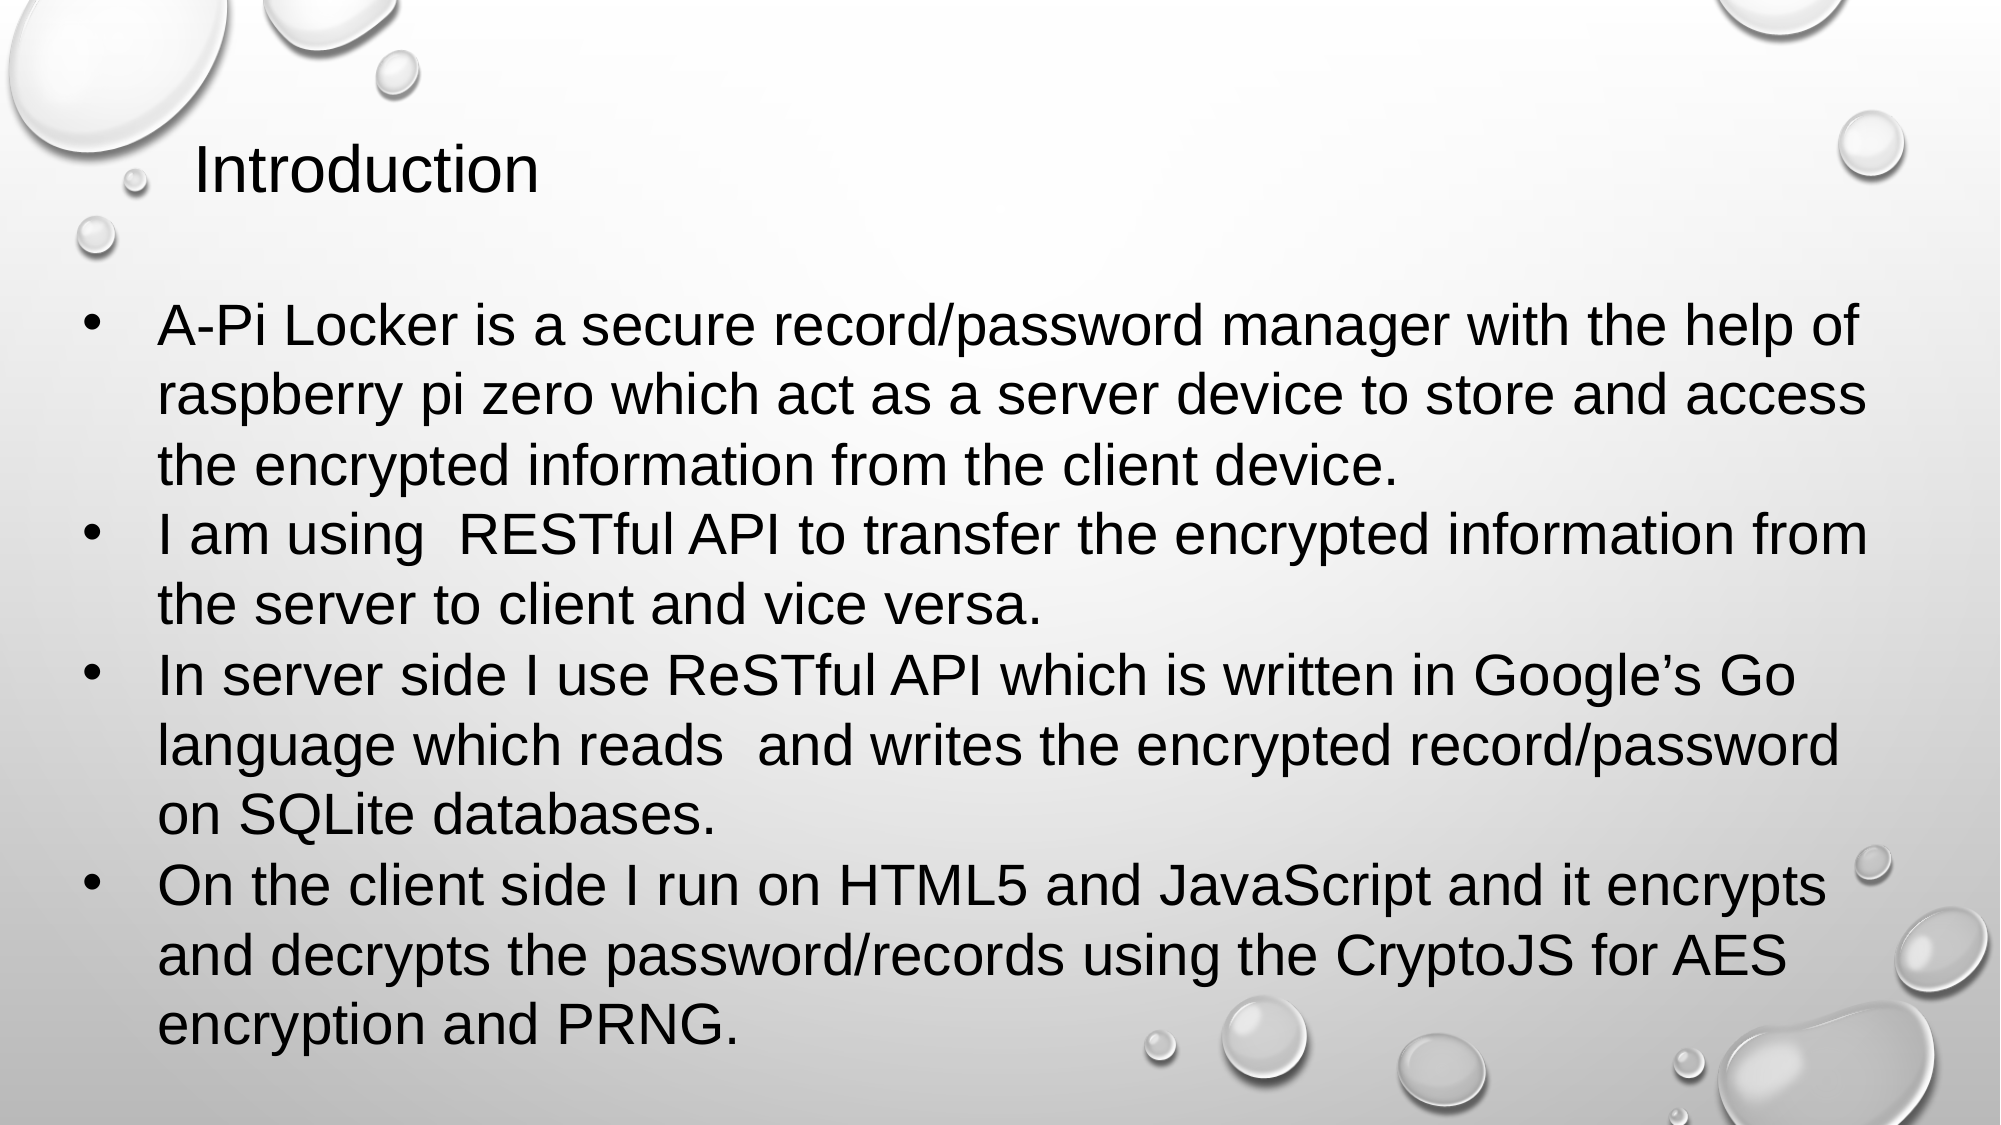

Introduction
A-Pi Locker is a secure record/password manager with the help of raspberry pi zero which act as a server device to store and access the encrypted information from the client device.
I am using  RESTful API to transfer the encrypted information from the server to client and vice versa.
In server side I use ReSTful API which is written in Google’s Go language which reads  and writes the encrypted record/password on SQLite databases.
On the client side I run on HTML5 and JavaScript and it encrypts and decrypts the password/records using the CryptoJS for AES encryption and PRNG.